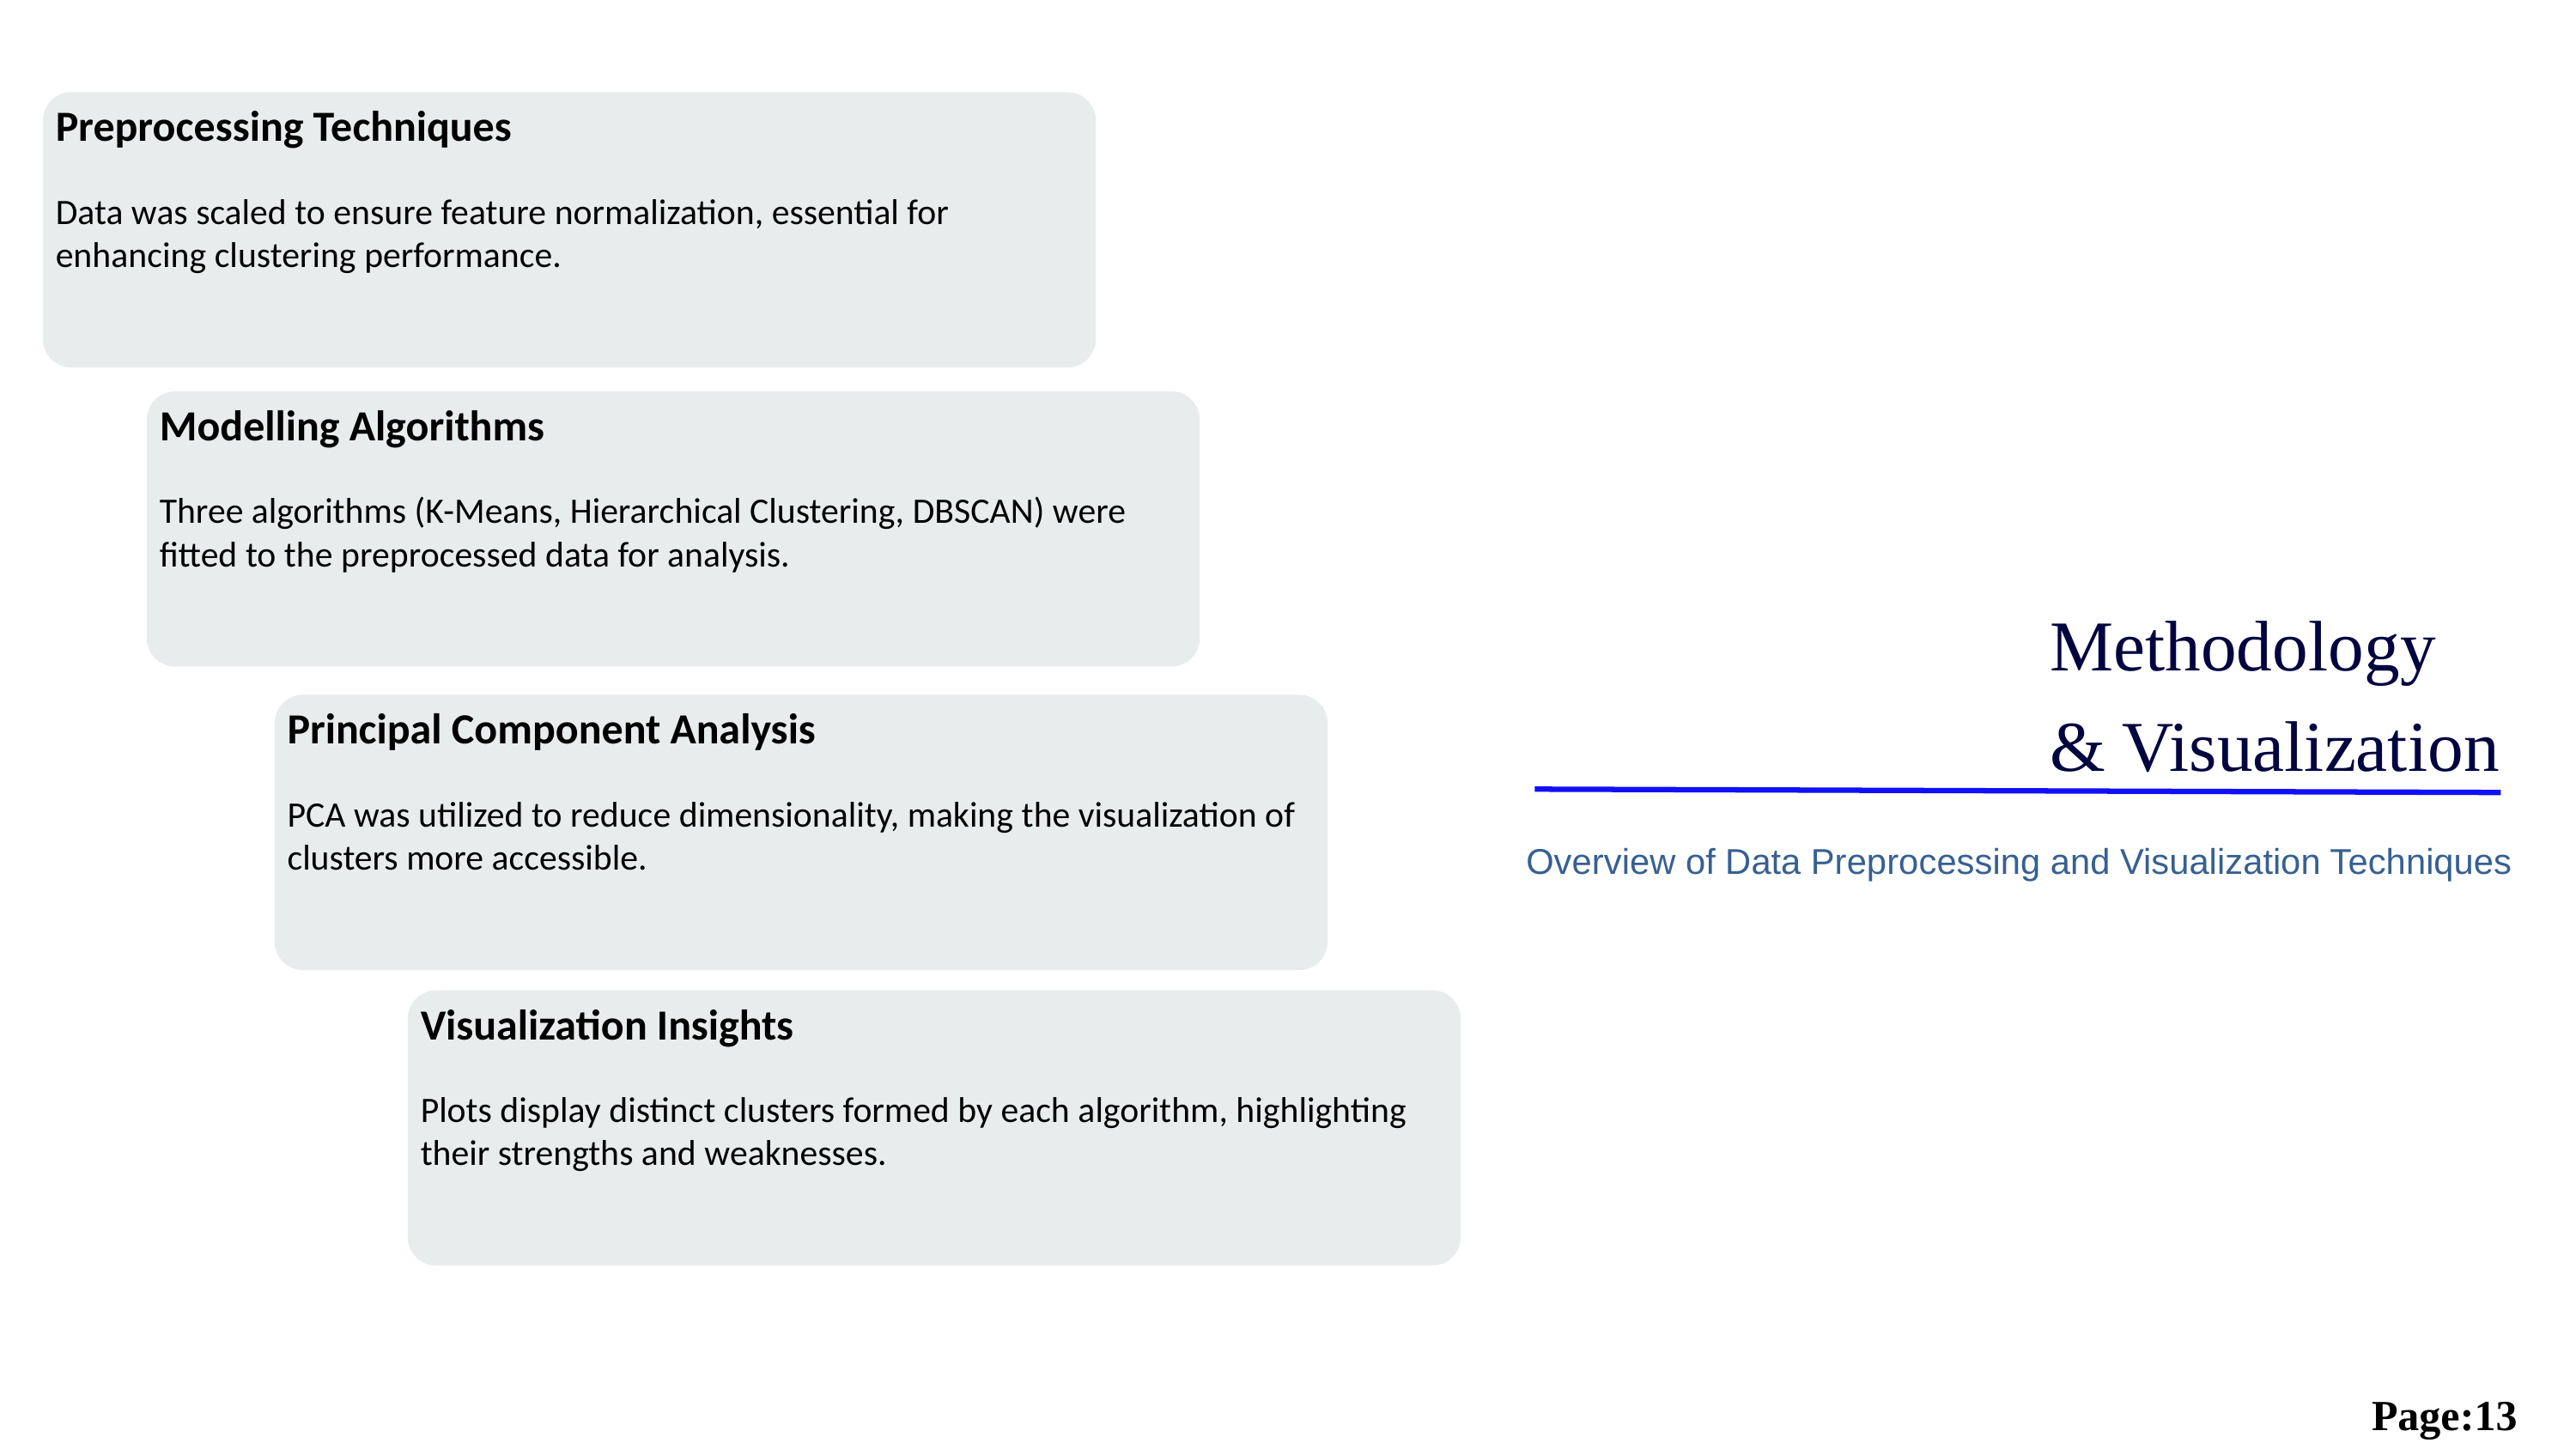

Preprocessing Techniques

Data was scaled to ensure feature normalization, essential for enhancing clustering performance.

Modelling Algorithms

Three algorithms (K-Means, Hierarchical Clustering, DBSCAN) were fitted to the preprocessed data for analysis.

Methodology & Visualization

Principal Component Analysis

PCA was utilized to reduce dimensionality, making the visualization of clusters more accessible.

Overview of Data Preprocessing and Visualization Techniques
Visualization Insights

Plots display distinct clusters formed by each algorithm, highlighting their strengths and weaknesses.

Page:13